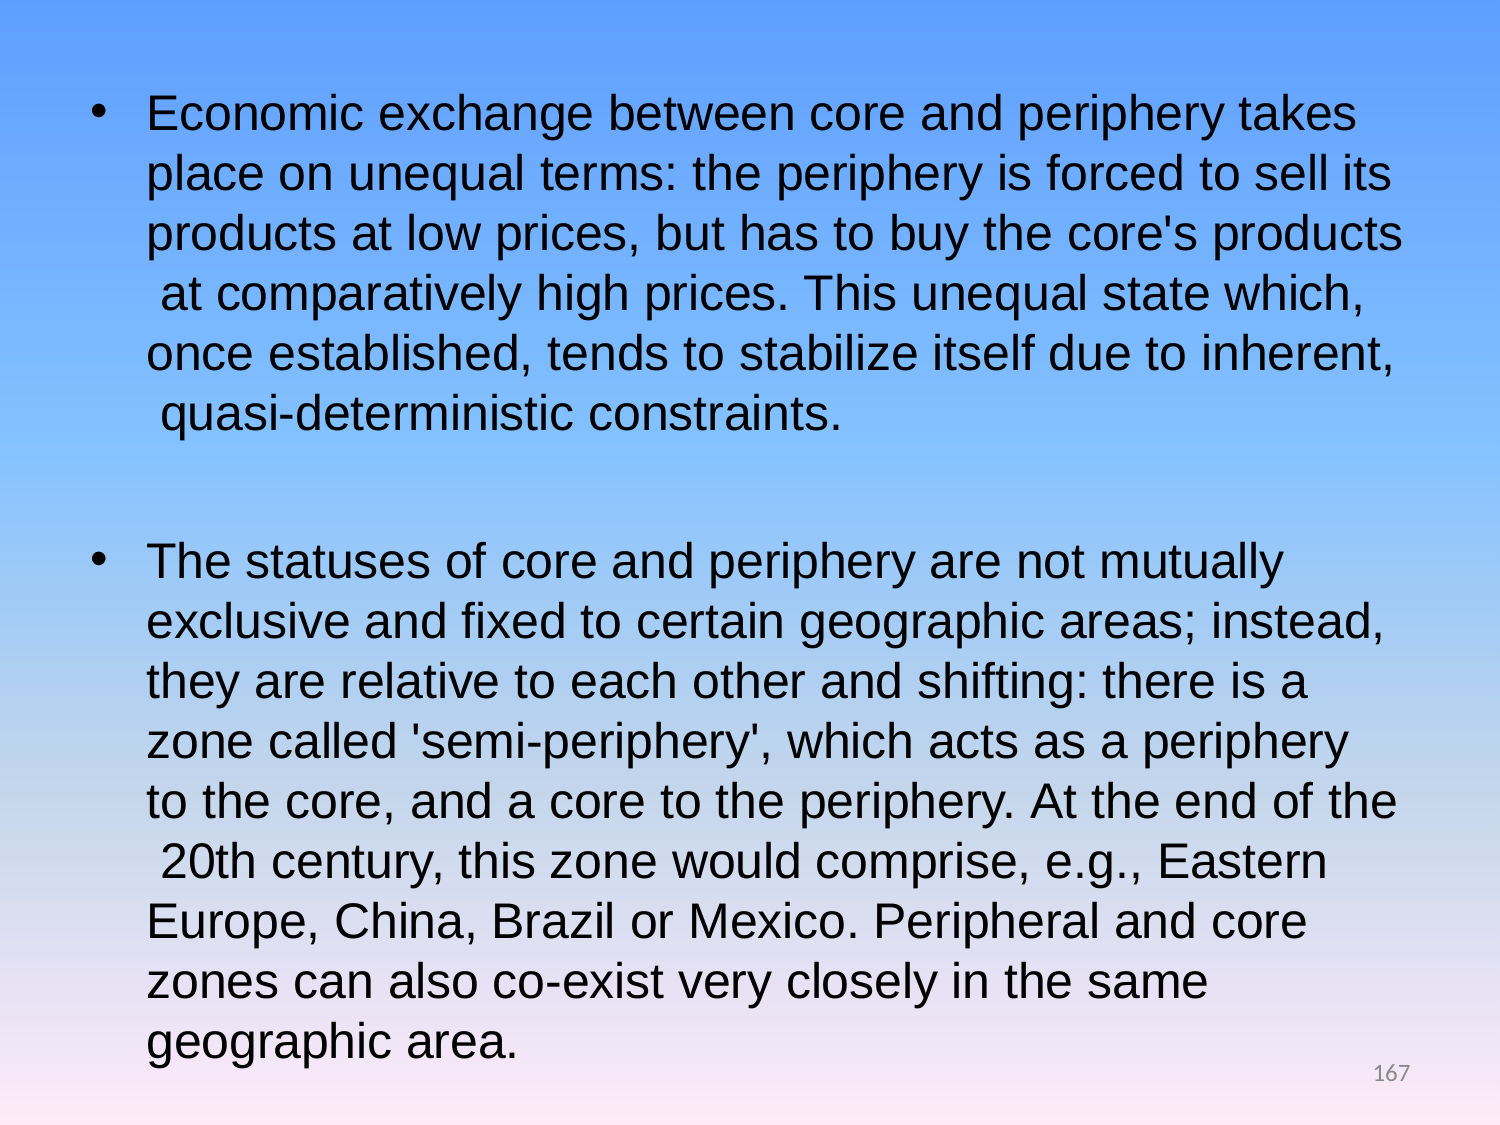

Economic exchange between core and periphery takes  place on unequal terms: the periphery is forced to sell its  products at low prices, but has to buy the core's products  at comparatively high prices. This unequal state which,  once established, tends to stabilize itself due to inherent,  quasi-deterministic constraints.

The statuses of core and periphery are not mutually  exclusive and fixed to certain geographic areas; instead,  they are relative to each other and shifting: there is a  zone called 'semi-periphery', which acts as a periphery  to the core, and a core to the periphery. At the end of the  20th century, this zone would comprise, e.g., Eastern  Europe, China, Brazil or Mexico. Peripheral and core  zones can also co-exist very closely in the same  geographic area.
167